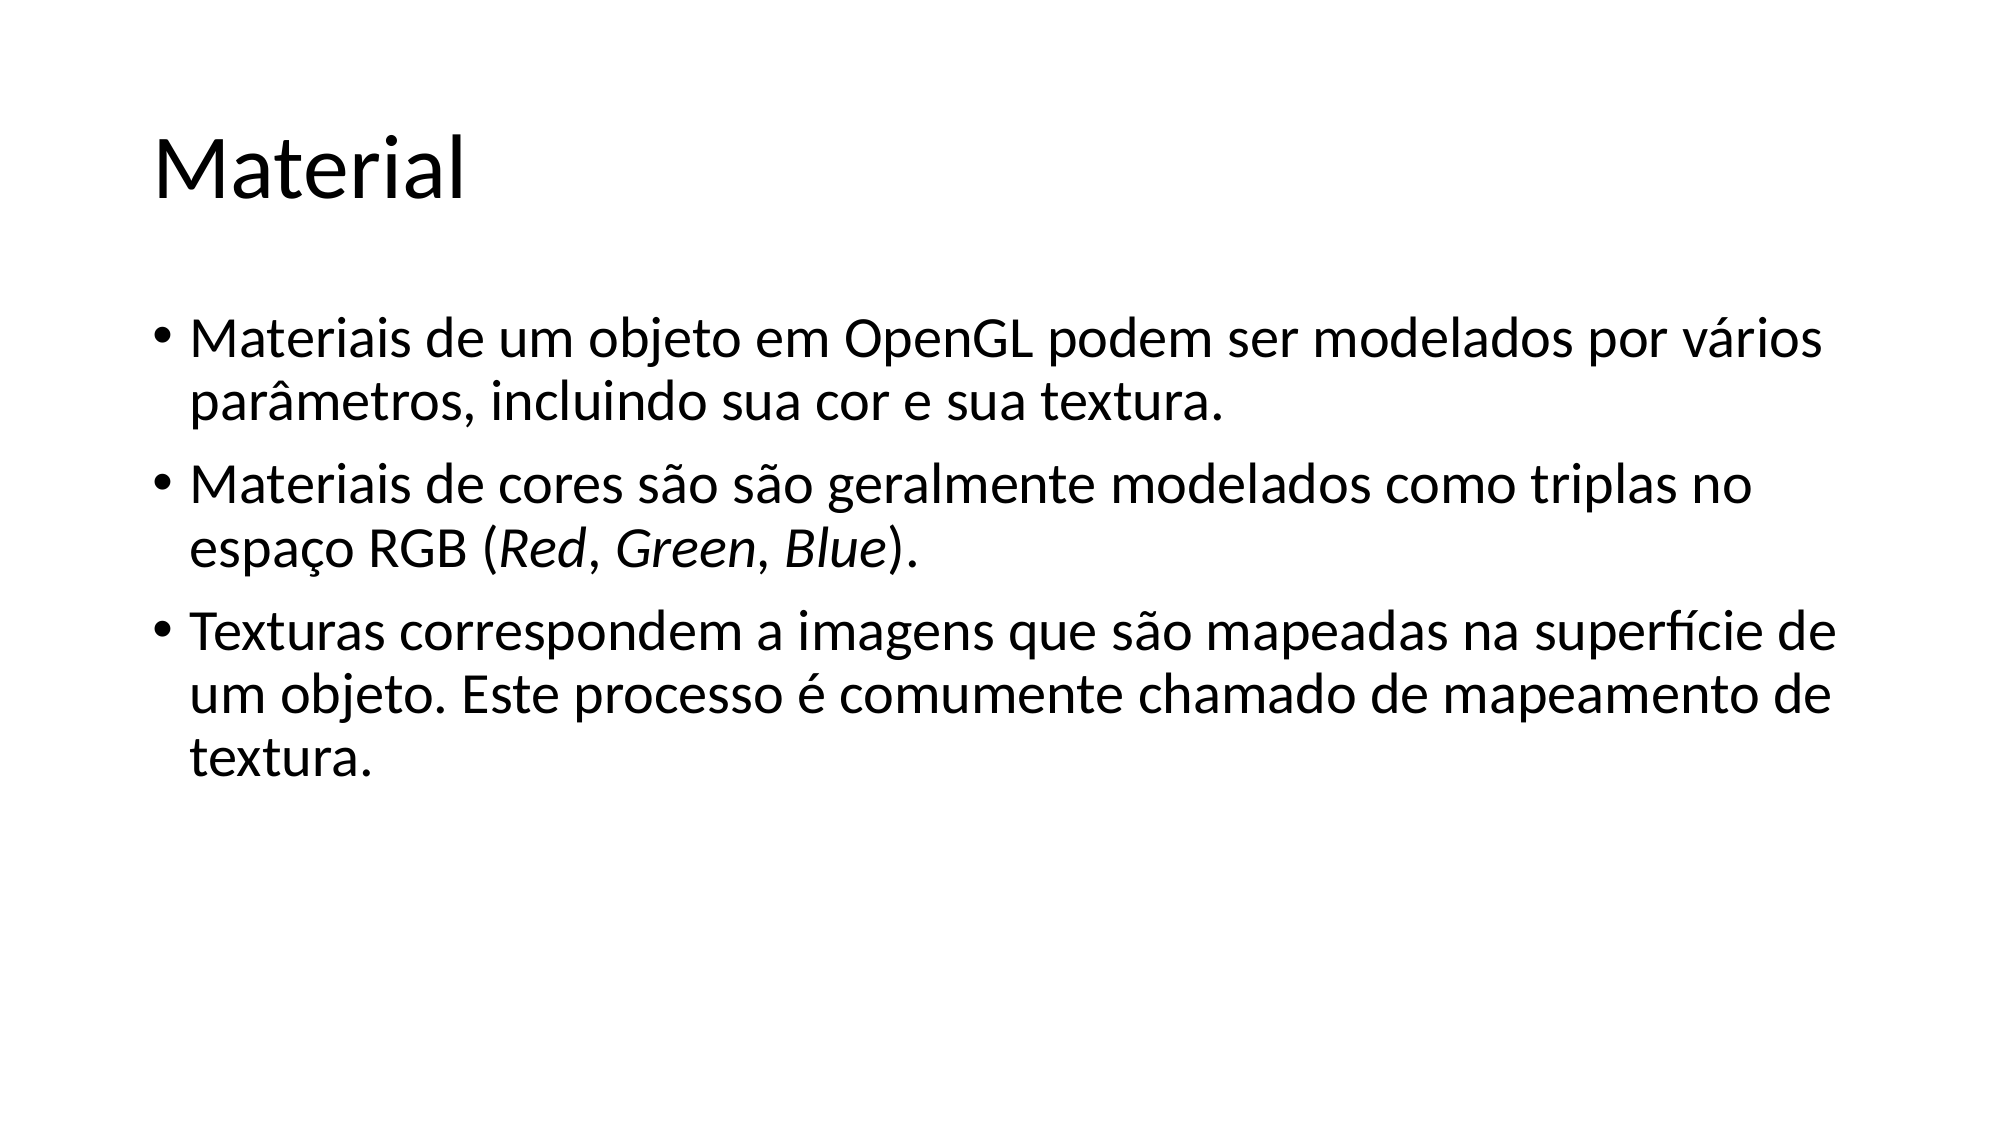

# Material
Materiais de um objeto em OpenGL podem ser modelados por vários parâmetros, incluindo sua cor e sua textura.
Materiais de cores são são geralmente modelados como triplas no espaço RGB (Red, Green, Blue).
Texturas correspondem a imagens que são mapeadas na superfície de um objeto. Este processo é comumente chamado de mapeamento de textura.